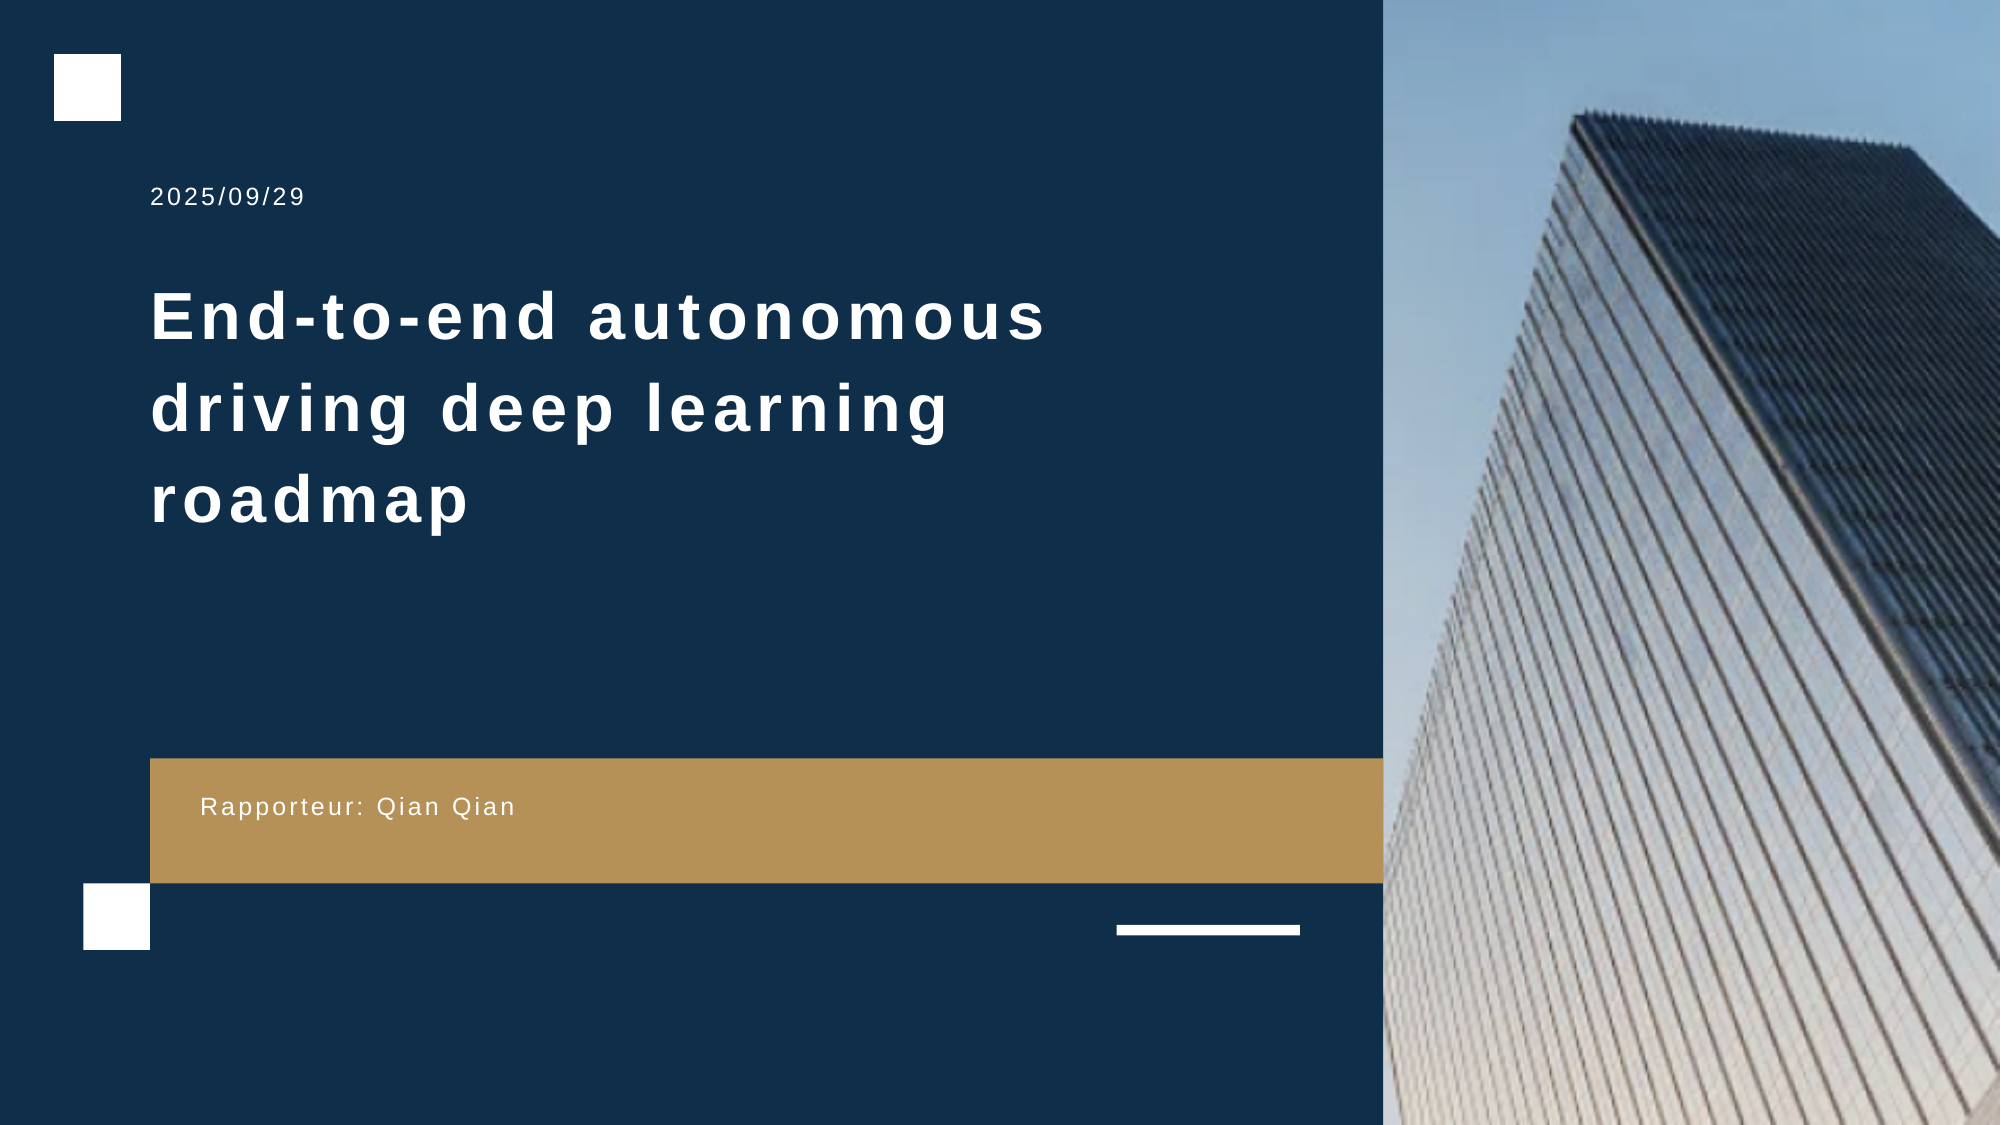

2025/09/29
End-to-end autonomous driving deep learning roadmap
Rapporteur: Qian Qian